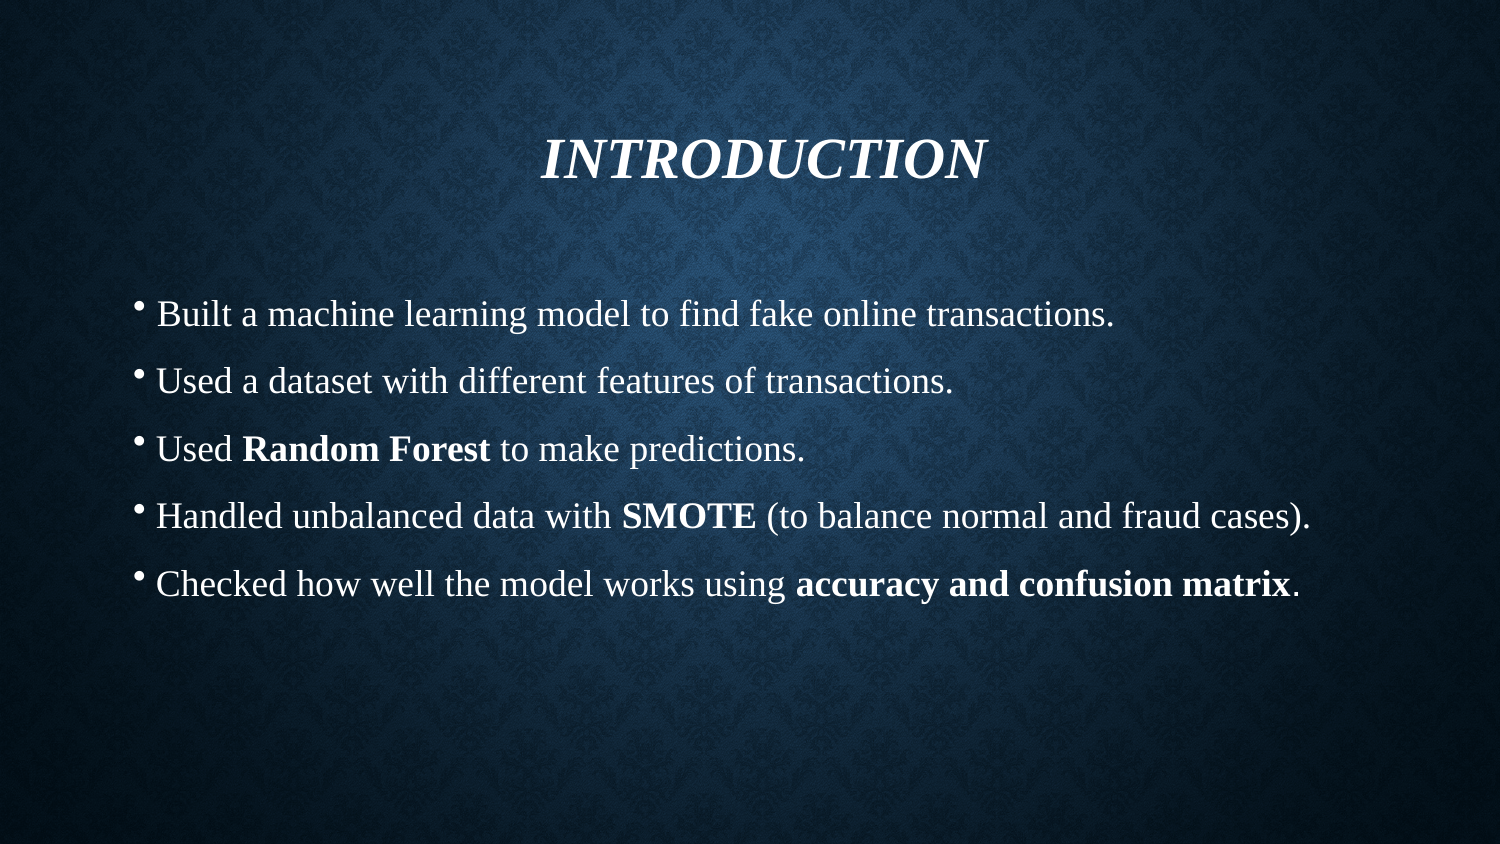

# Introduction
 Built a machine learning model to find fake online transactions.
 Used a dataset with different features of transactions.
 Used Random Forest to make predictions.
 Handled unbalanced data with SMOTE (to balance normal and fraud cases).
 Checked how well the model works using accuracy and confusion matrix.